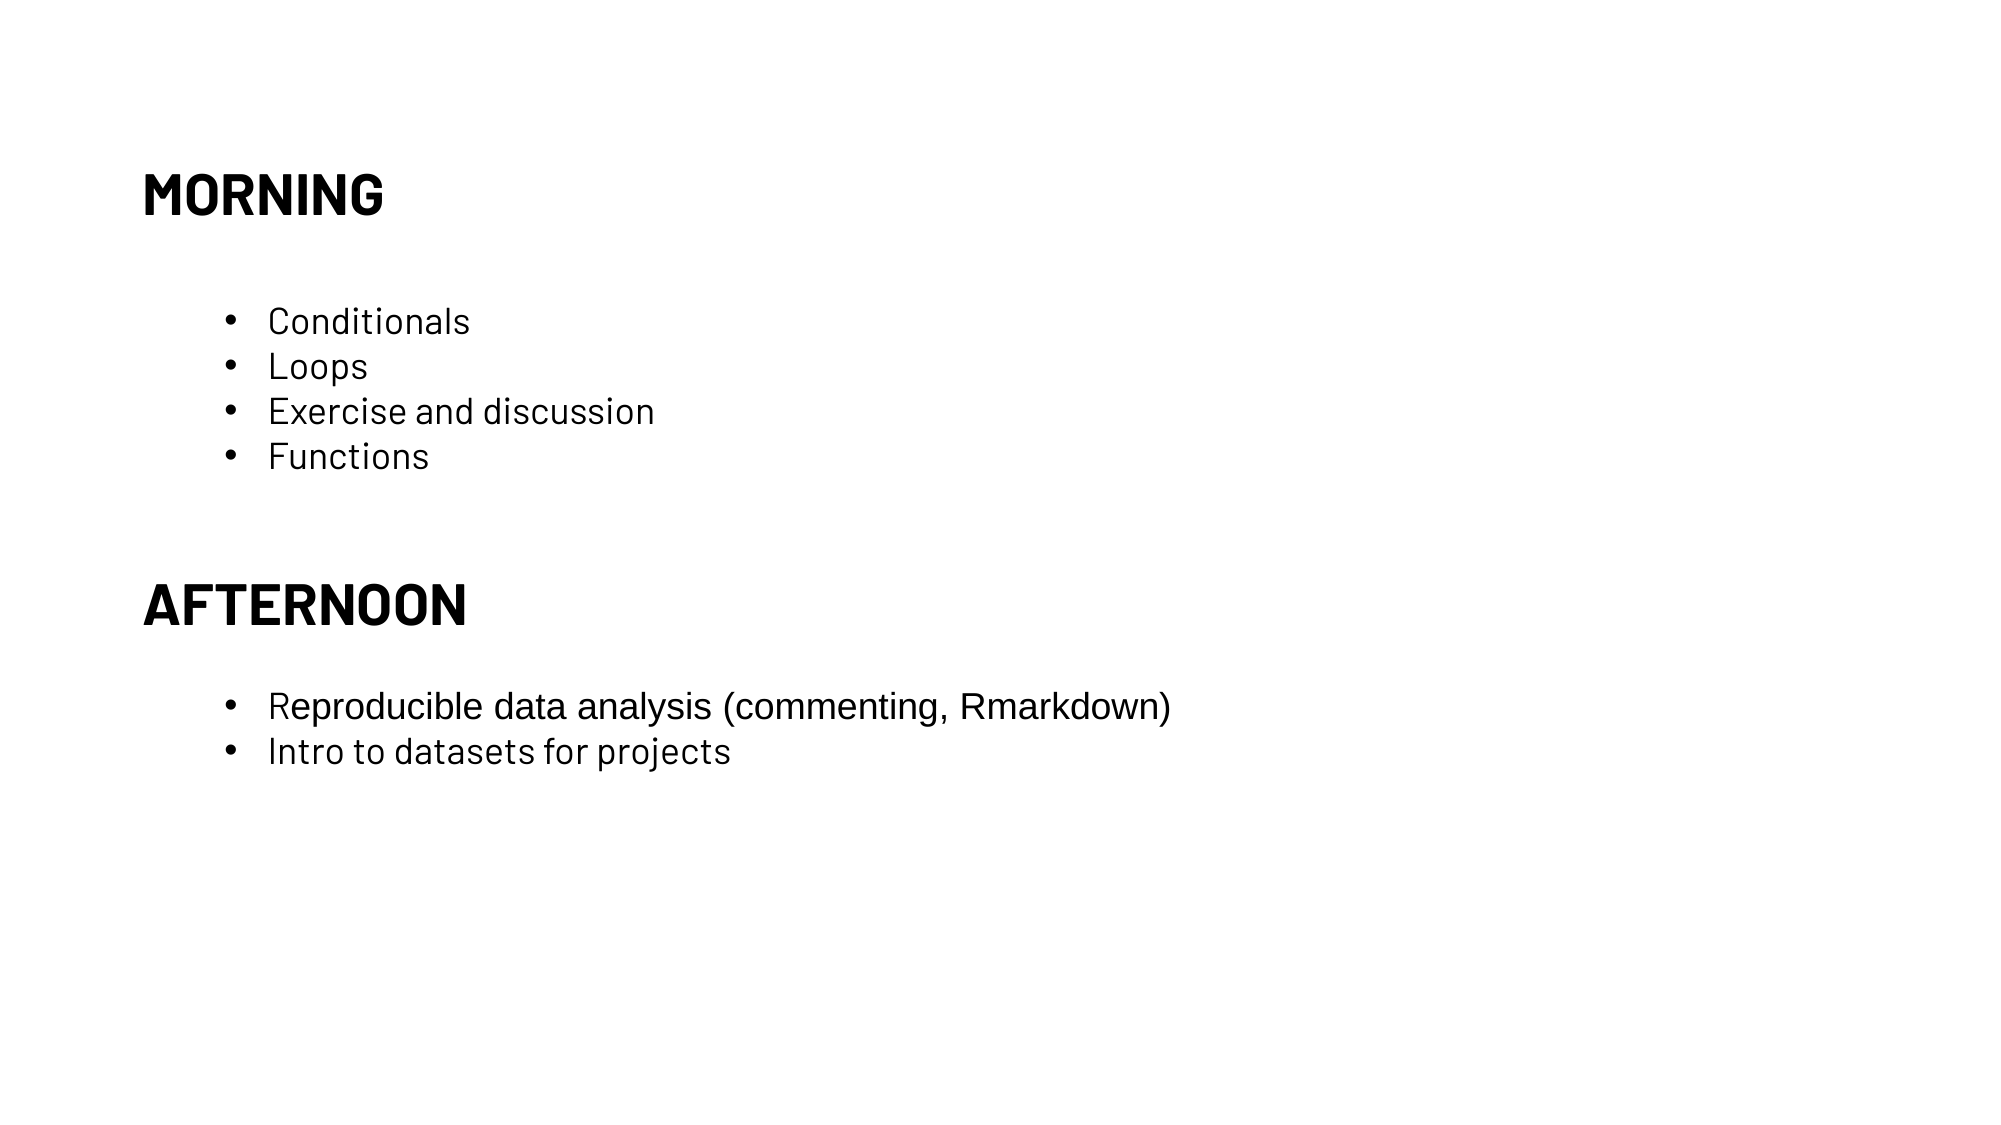

MORNING

Conditionals
Loops
Exercise and discussion
Functions

AFTERNOON

Reproducible data analysis (commenting, Rmarkdown)
Intro to datasets for projects